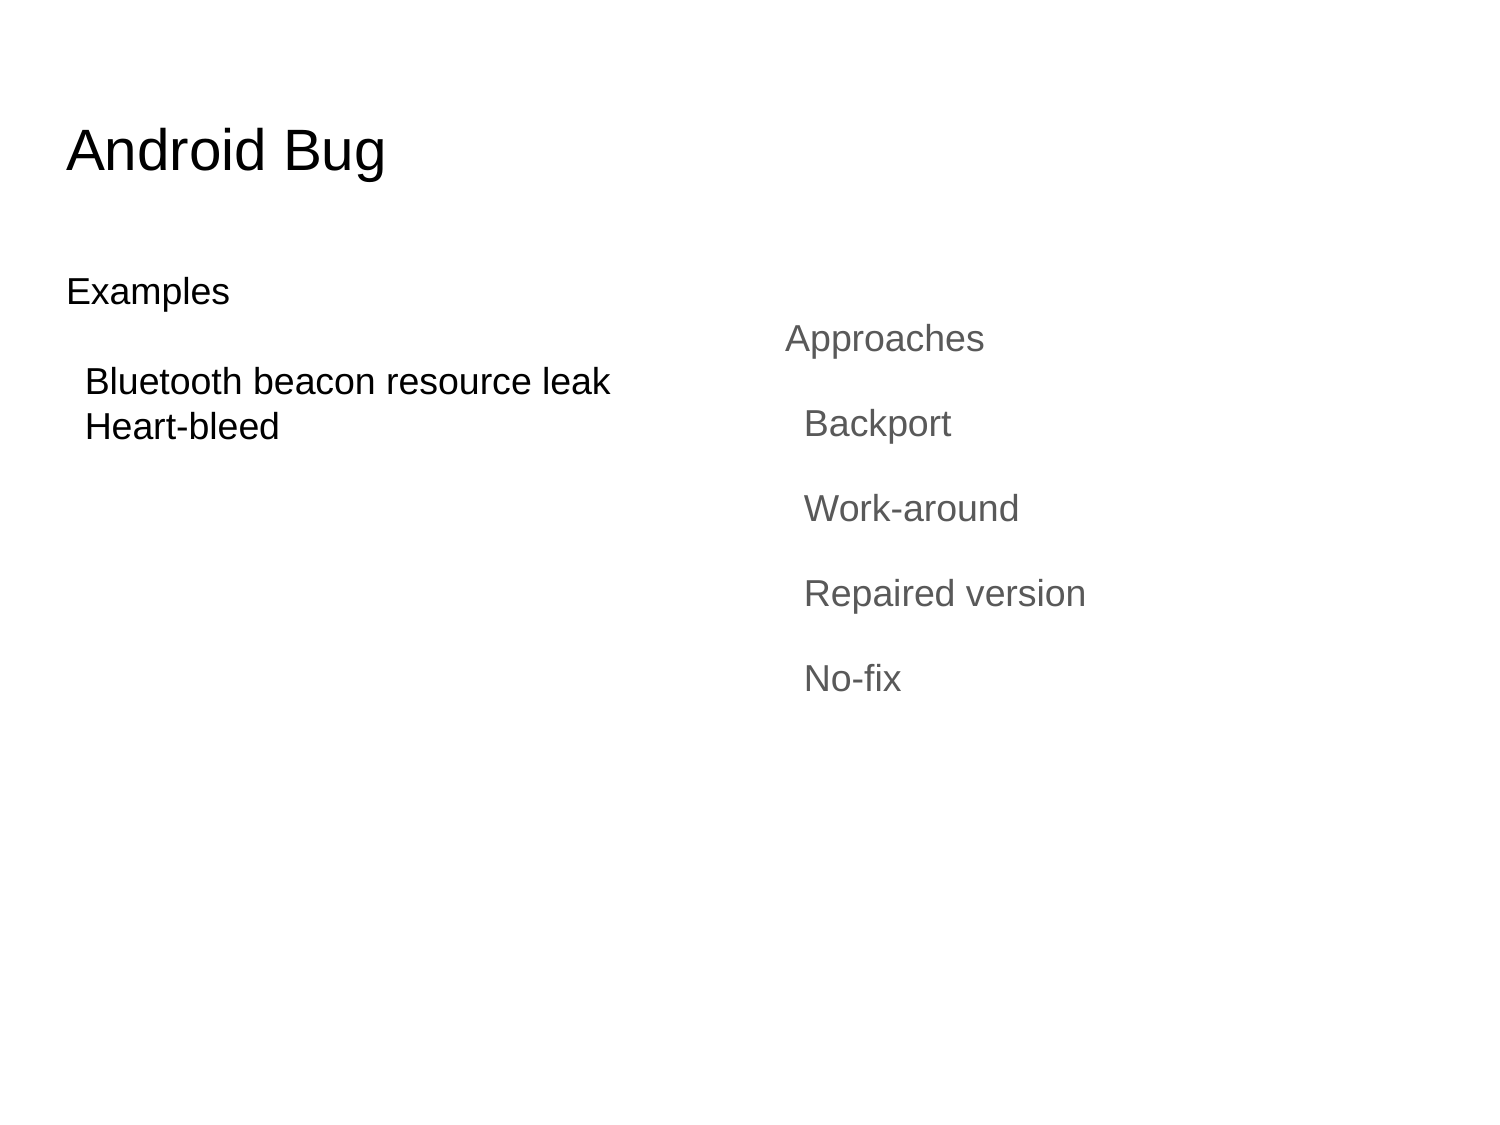

# Android Bug
Examples

Bluetooth beacon resource leak
Heart-bleed

Approaches
Backport
Work-around
Repaired version
No-fix